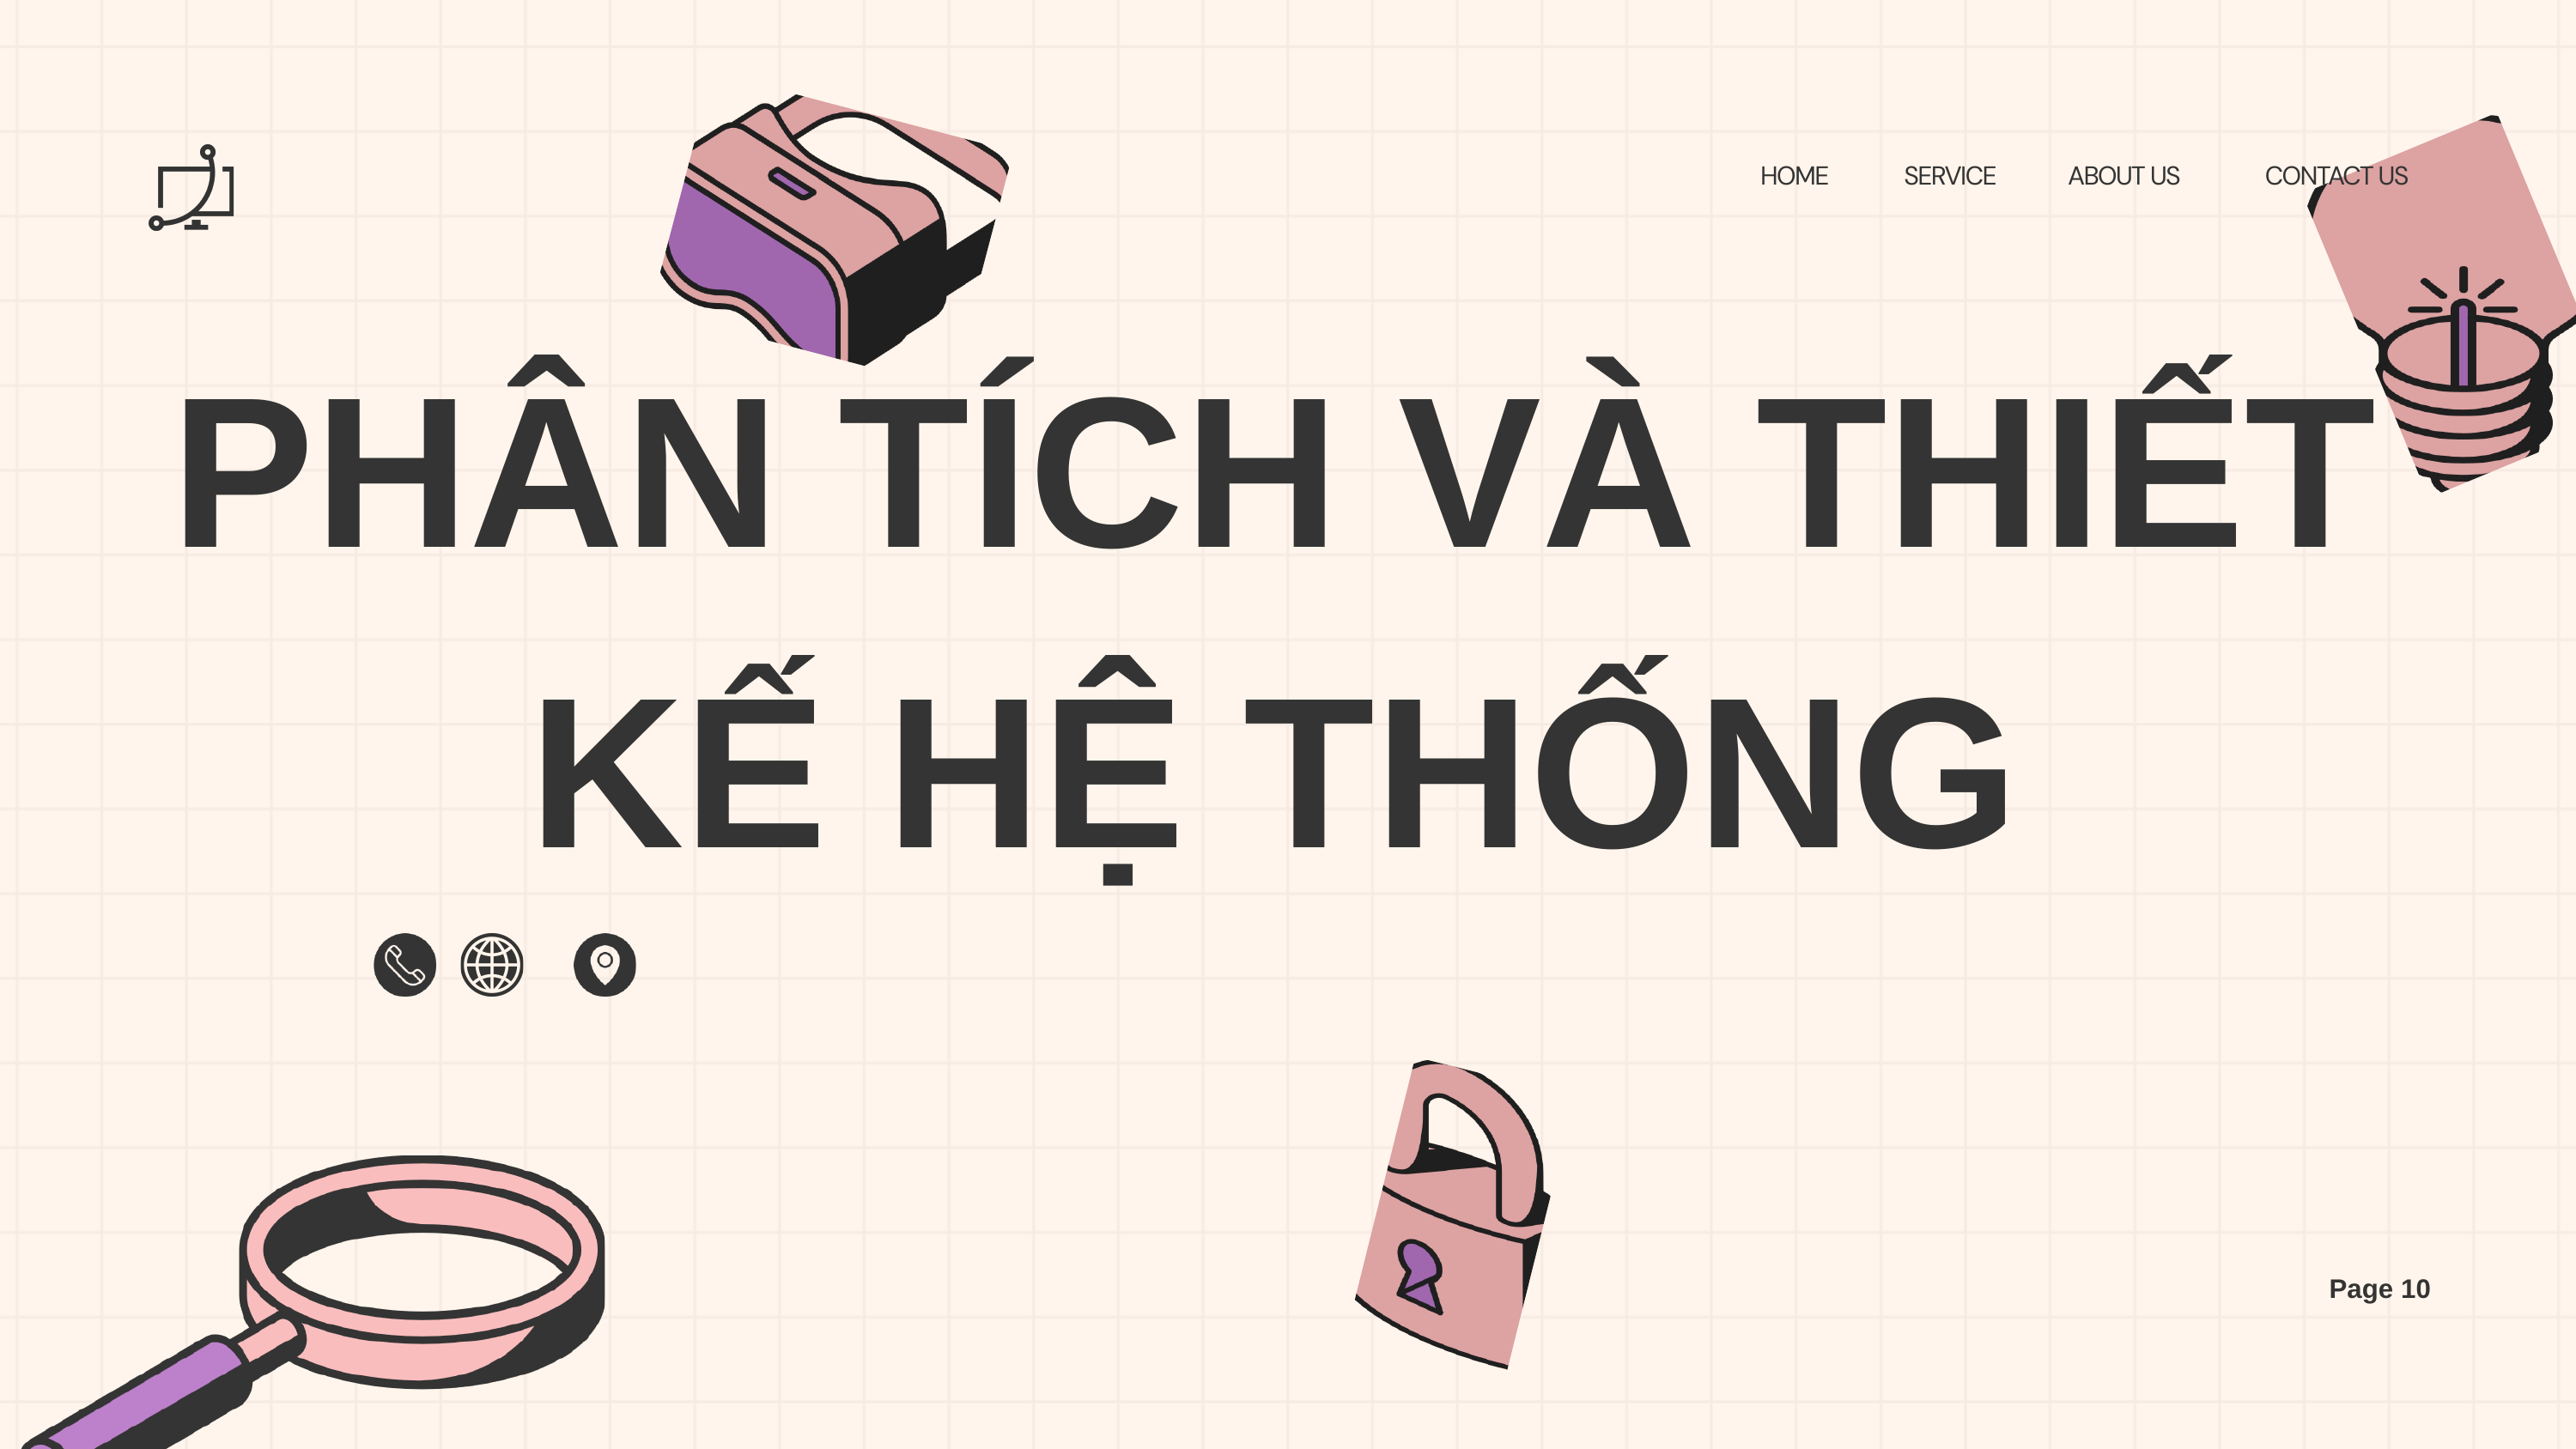

HOME
SERVICE
ABOUT US
CONTACT US
PHÂN TÍCH VÀ THIẾT KẾ HỆ THỐNG

Page 10